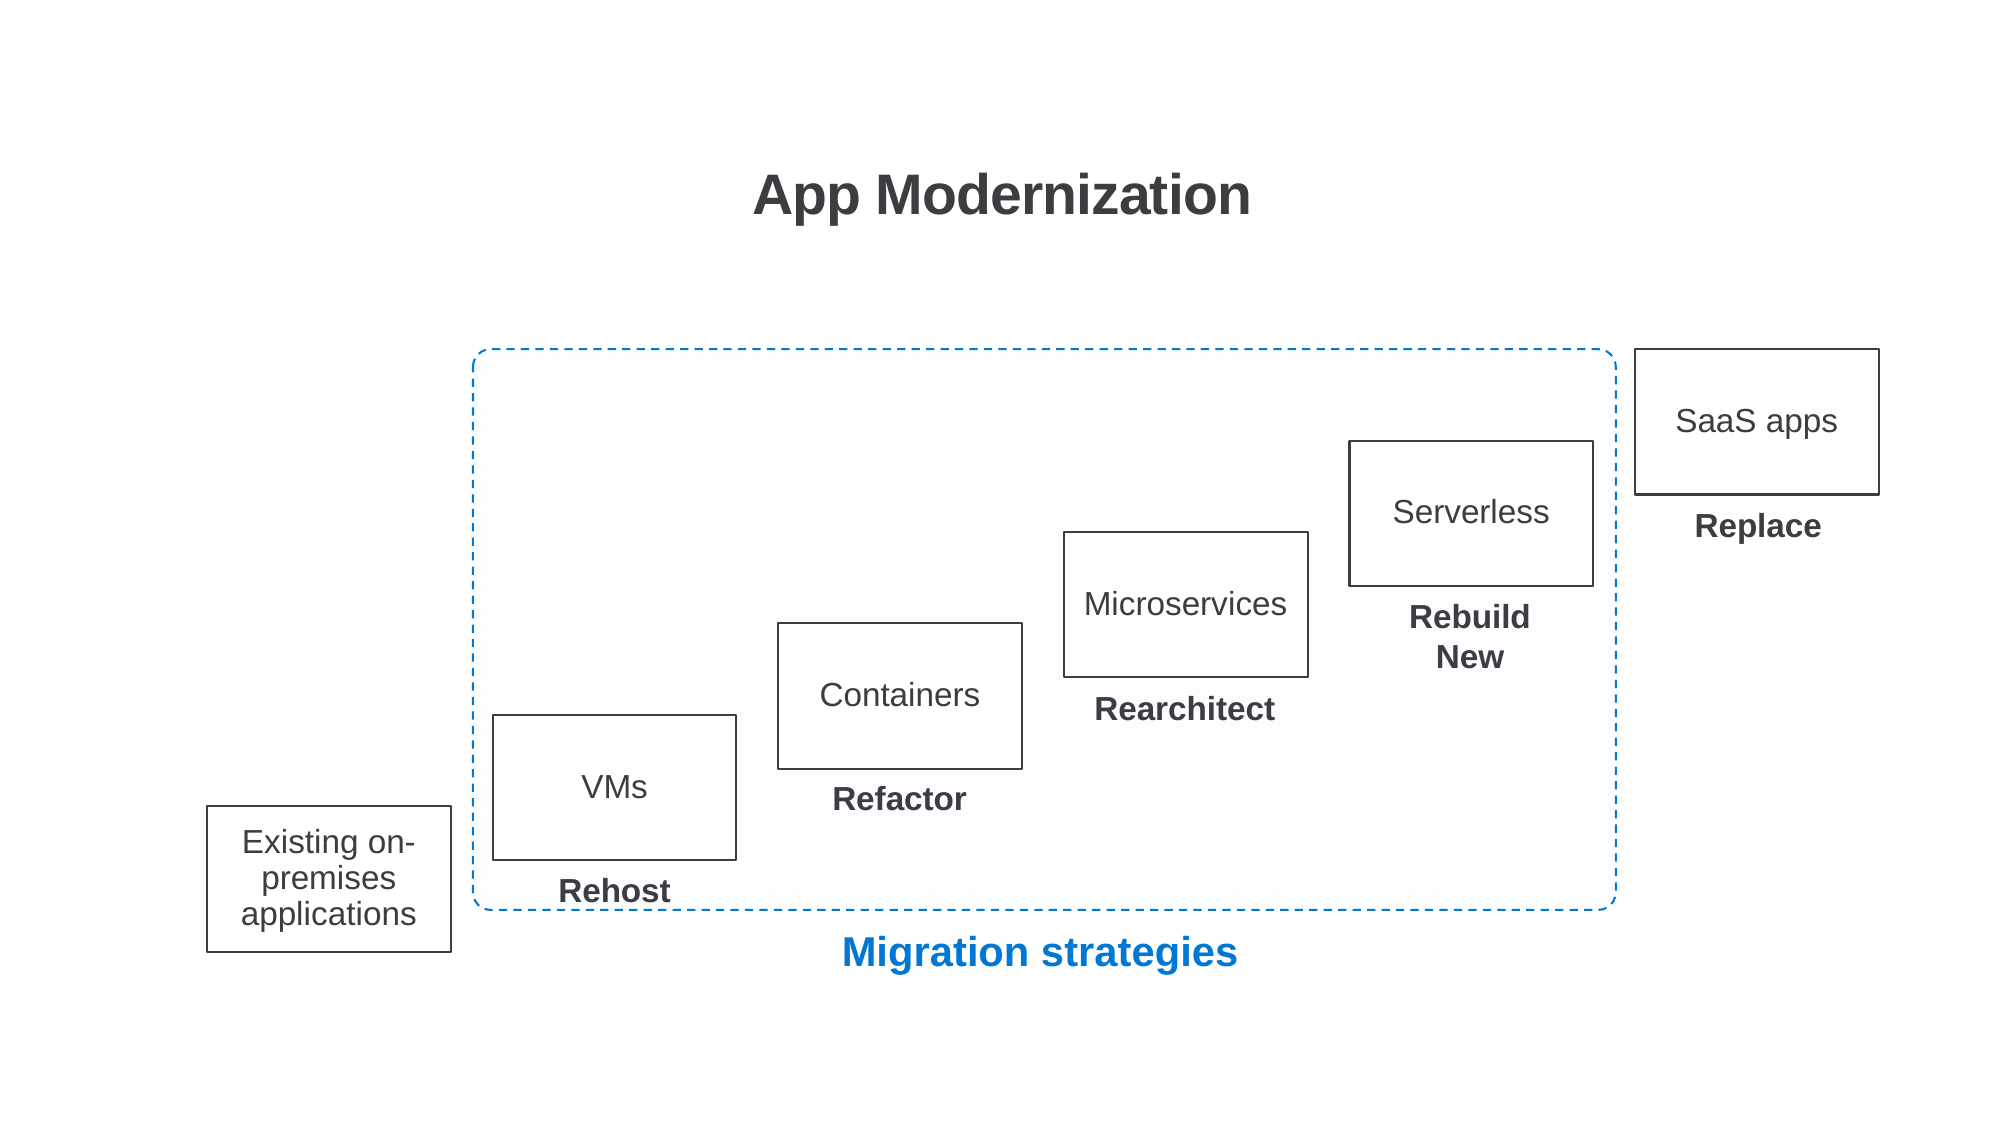

App Modernization

SaaS apps
Replace
Serverless
Rebuild
New
Microservices
Rearchitect
Containers
Refactor
VMs
Rehost
Existing on-premises applications
Migration strategies